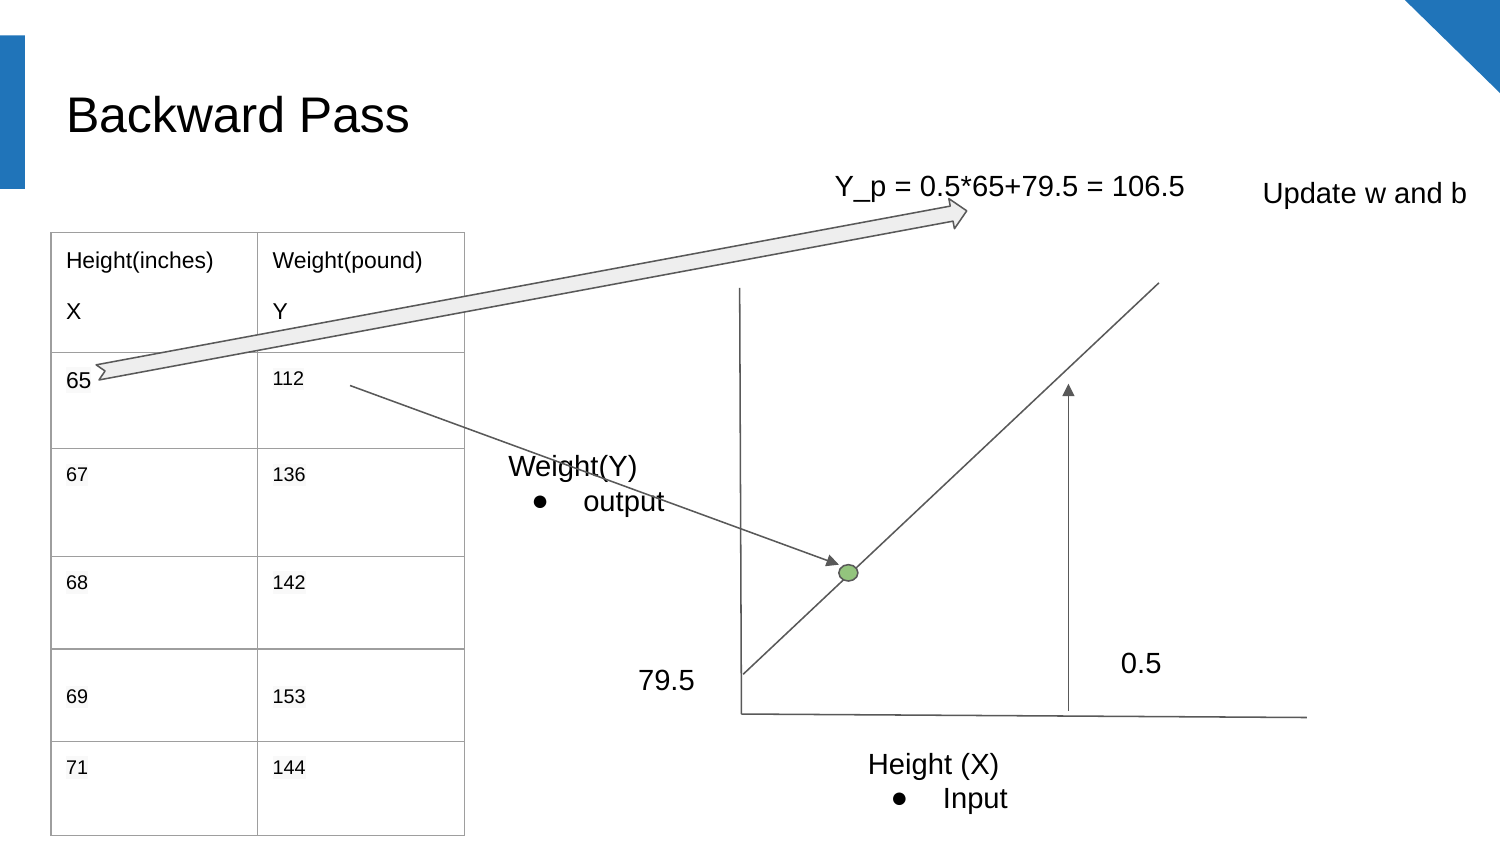

# Backward Pass
Y_p = 0.5*65+79.5 = 106.5
Update w and b
| Height(inches) X | Weight(pound) Y |
| --- | --- |
| 65 | 112 |
| 67 | 136 |
| 68 | 142 |
| 69 | 153 |
| 71 | 144 |

Weight(Y)
output

0.5
79.5
Height (X)
Input